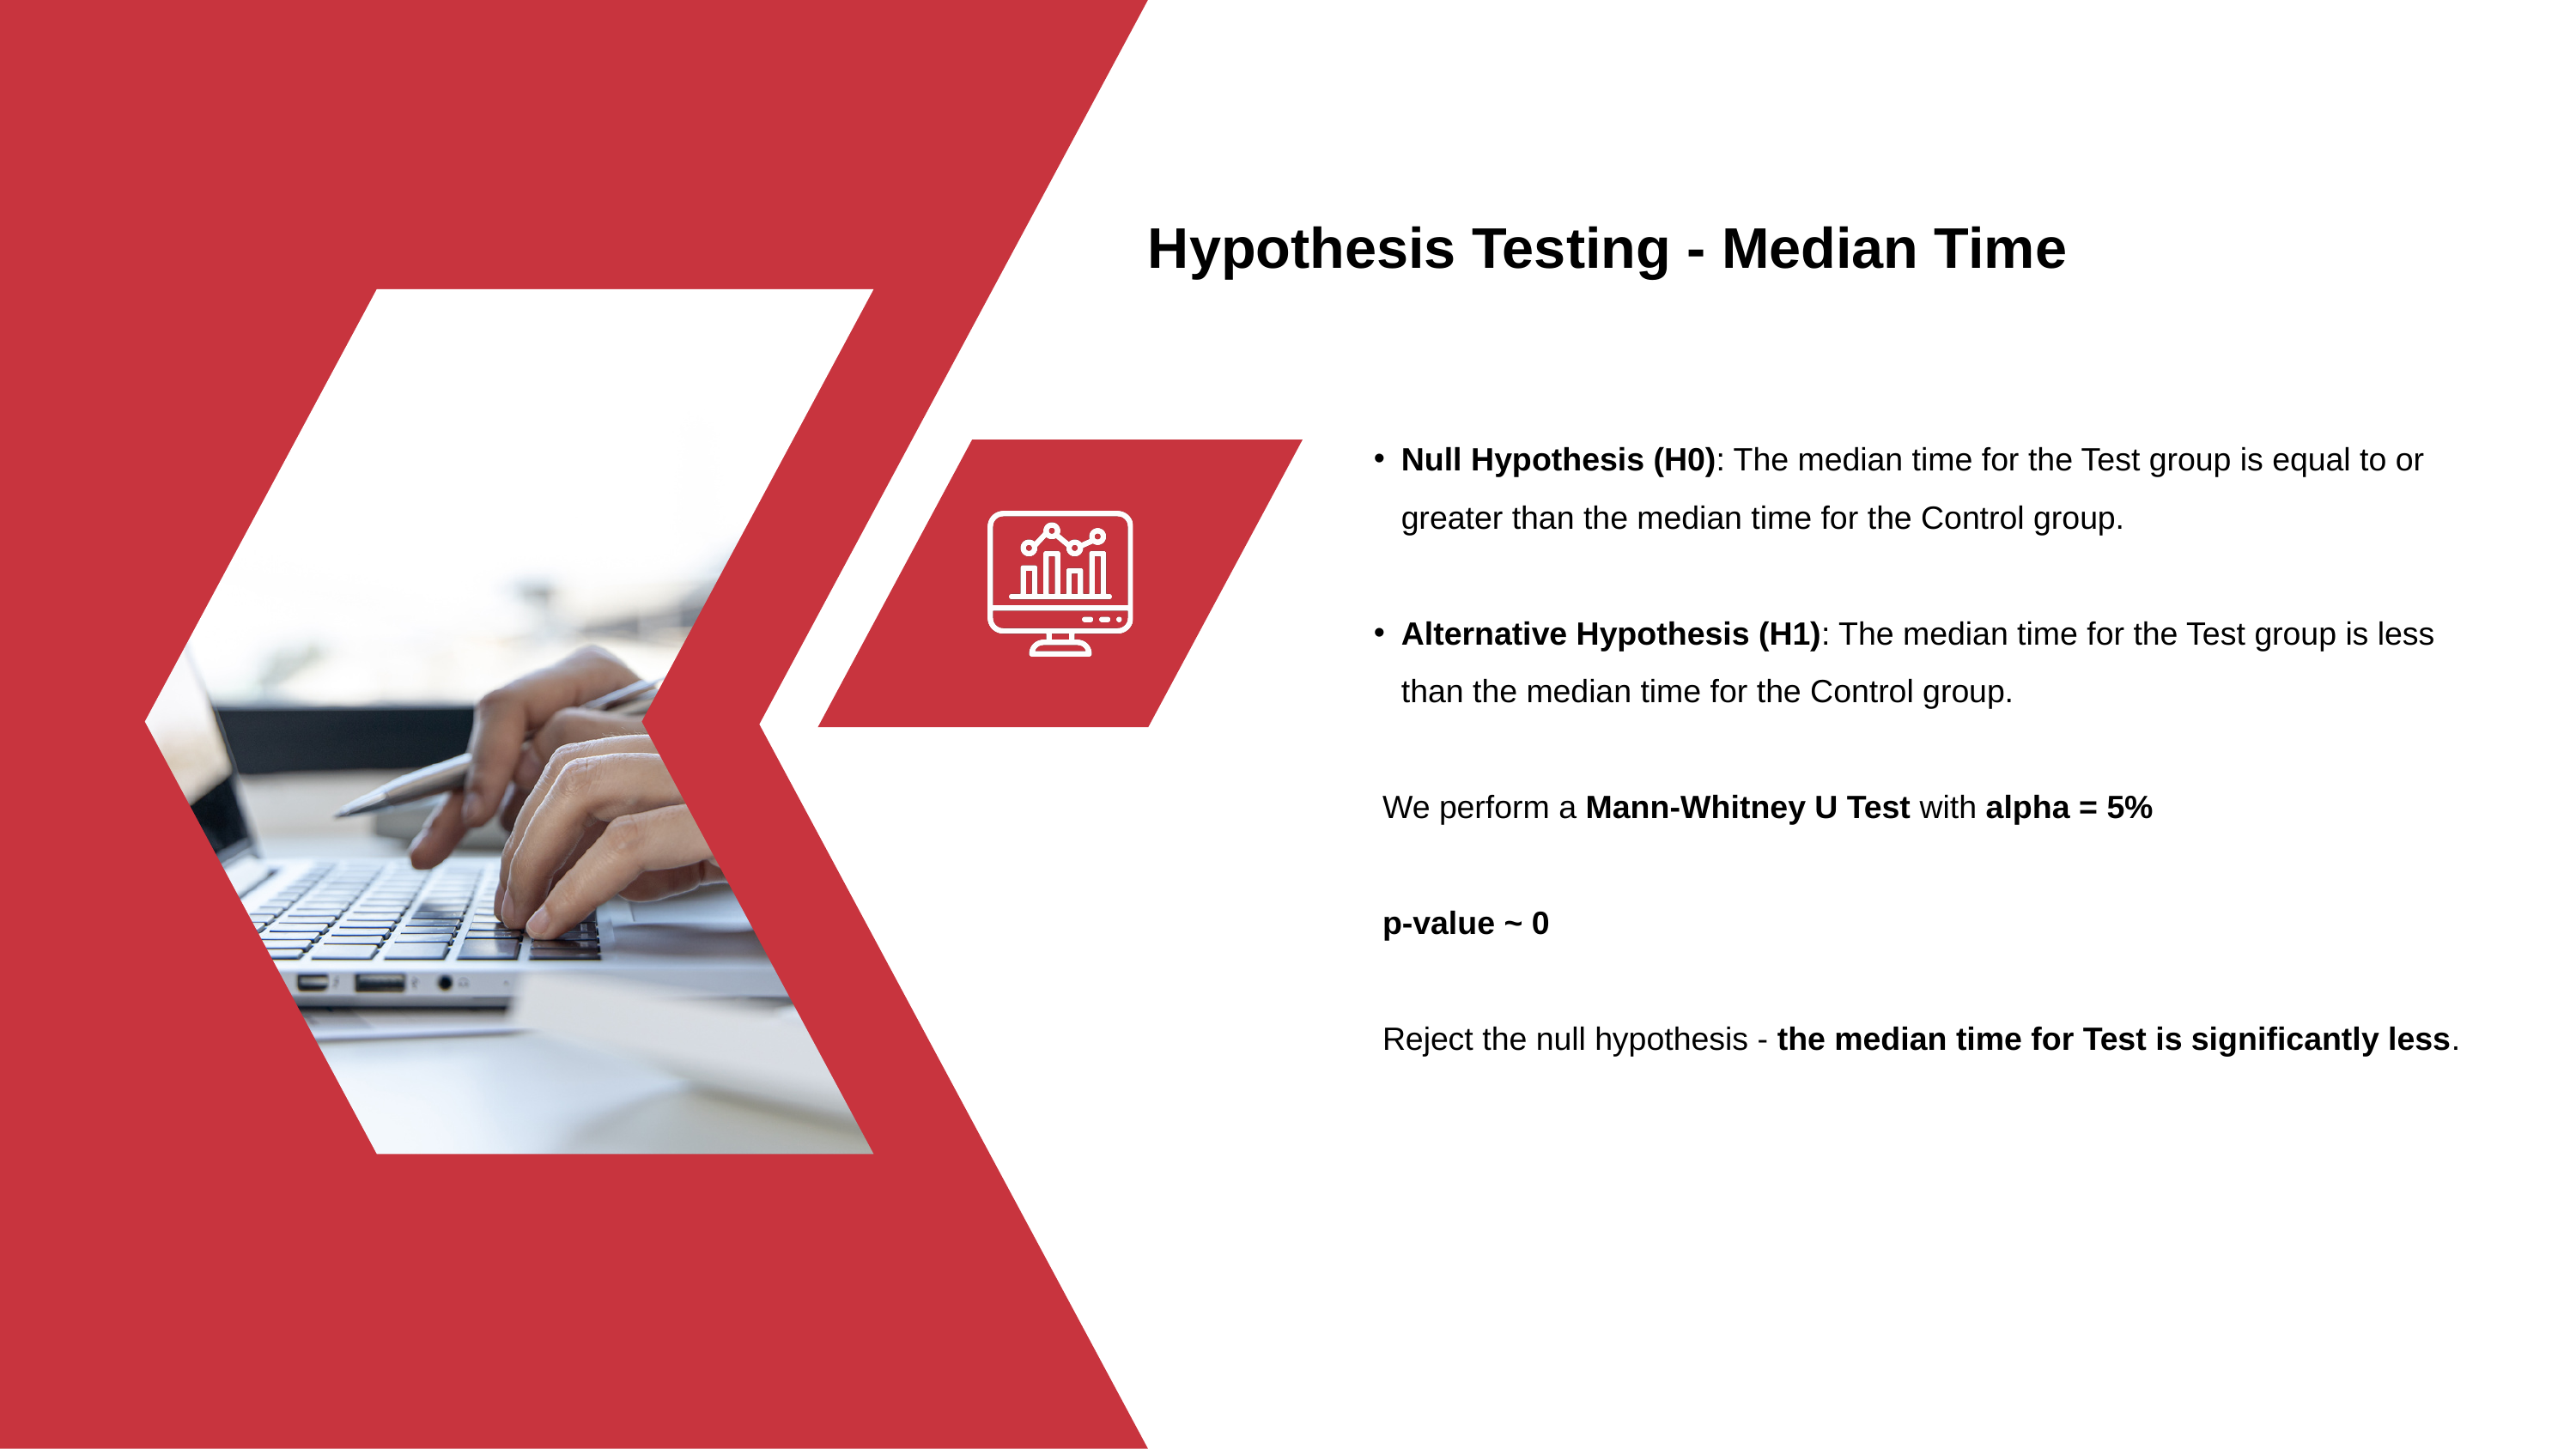

Hypothesis Testing - Median Time

Null Hypothesis (H0): The median time for the Test group is equal to or greater than the median time for the Control group.

Alternative Hypothesis (H1): The median time for the Test group is less than the median time for the Control group.

    We perform a Mann-Whitney U Test with alpha = 5%

    p-value ~ 0

    Reject the null hypothesis - the median time for Test is significantly less.